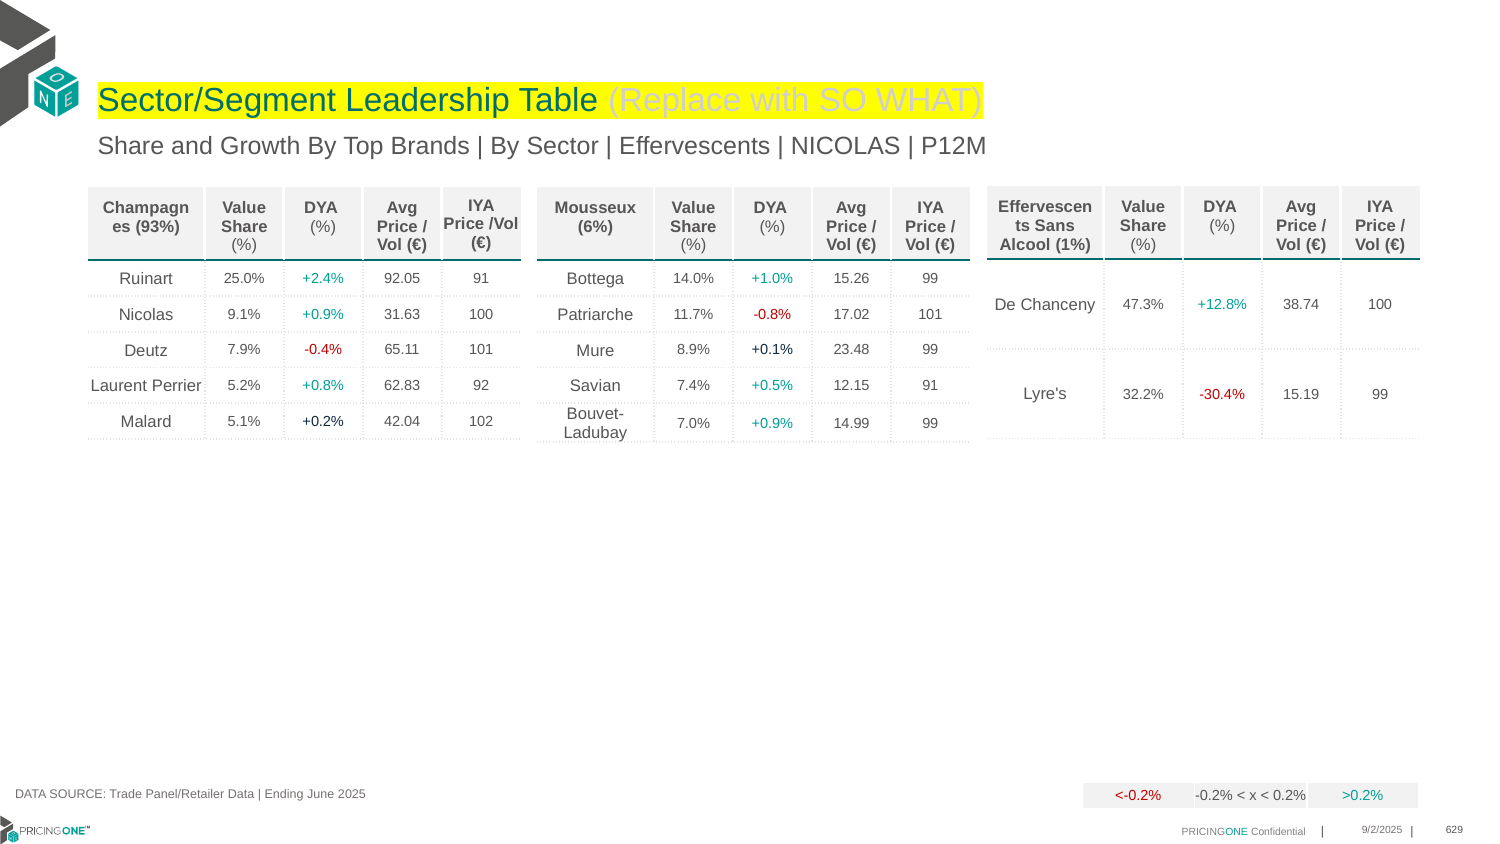

# Sector/Segment Leadership Table (Replace with SO WHAT)
Share and Growth By Top Brands | By Sector | Effervescents | NICOLAS | P12M
| Effervescents Sans Alcool (1%) | Value Share (%) | DYA (%) | Avg Price /Vol (€) | IYA Price /Vol (€) |
| --- | --- | --- | --- | --- |
| De Chanceny | 47.3% | +12.8% | 38.74 | 100 |
| Lyre's | 32.2% | -30.4% | 15.19 | 99 |
| Champagnes (93%) | Value Share (%) | DYA (%) | Avg Price /Vol (€) | IYA Price /Vol (€) |
| --- | --- | --- | --- | --- |
| Ruinart | 25.0% | +2.4% | 92.05 | 91 |
| Nicolas | 9.1% | +0.9% | 31.63 | 100 |
| Deutz | 7.9% | -0.4% | 65.11 | 101 |
| Laurent Perrier | 5.2% | +0.8% | 62.83 | 92 |
| Malard | 5.1% | +0.2% | 42.04 | 102 |
| Mousseux (6%) | Value Share (%) | DYA (%) | Avg Price /Vol (€) | IYA Price /Vol (€) |
| --- | --- | --- | --- | --- |
| Bottega | 14.0% | +1.0% | 15.26 | 99 |
| Patriarche | 11.7% | -0.8% | 17.02 | 101 |
| Mure | 8.9% | +0.1% | 23.48 | 99 |
| Savian | 7.4% | +0.5% | 12.15 | 91 |
| Bouvet-Ladubay | 7.0% | +0.9% | 14.99 | 99 |
DATA SOURCE: Trade Panel/Retailer Data | Ending June 2025
| <-0.2% | -0.2% < x < 0.2% | >0.2% |
| --- | --- | --- |

9/2/2025
629